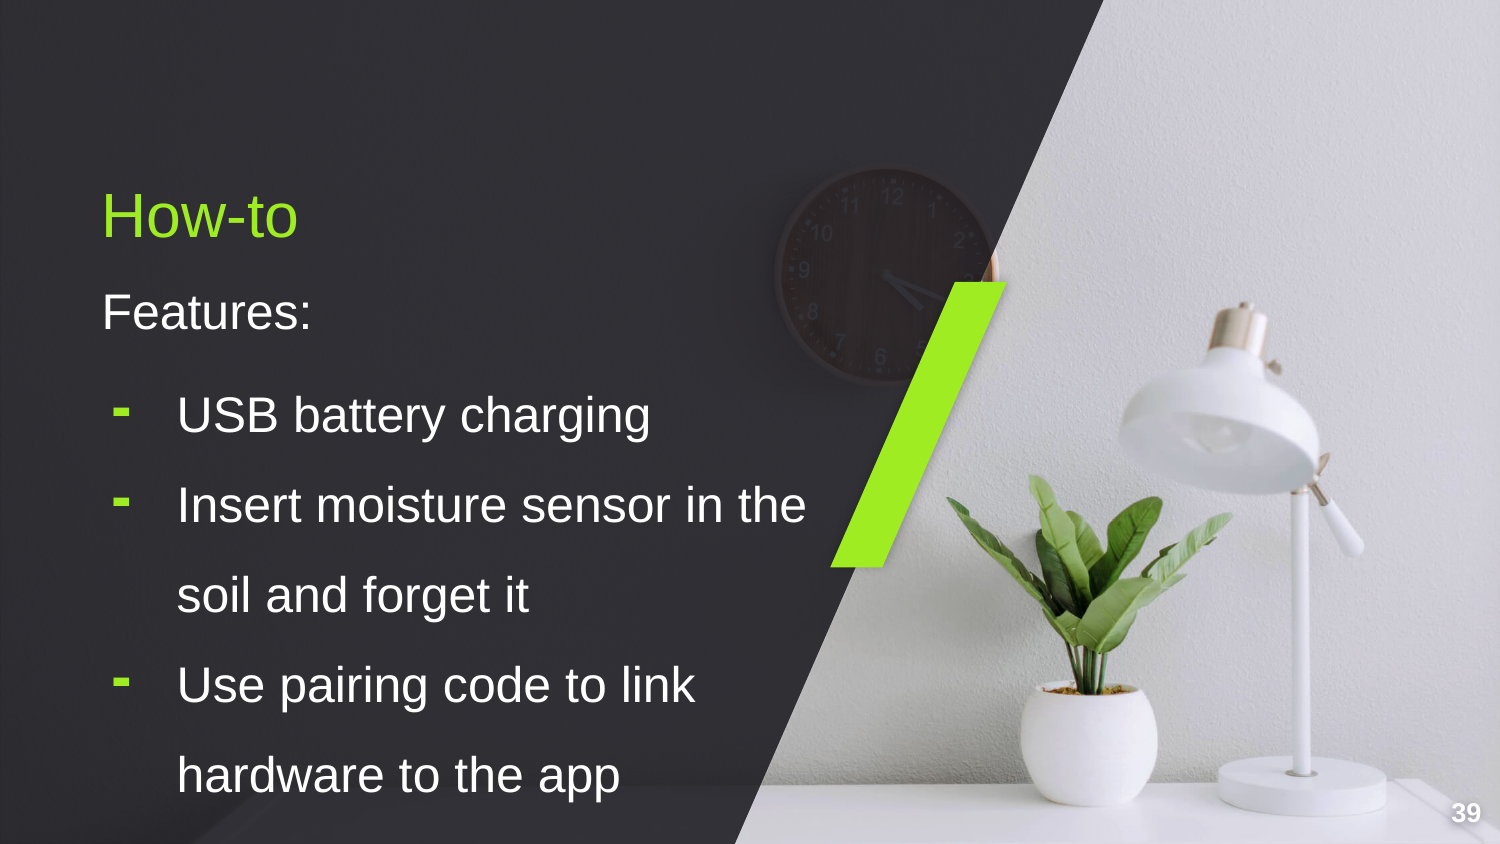

How-to
Features:
USB battery charging
Insert moisture sensor in the soil and forget it
Use pairing code to link        hardware to the app

39